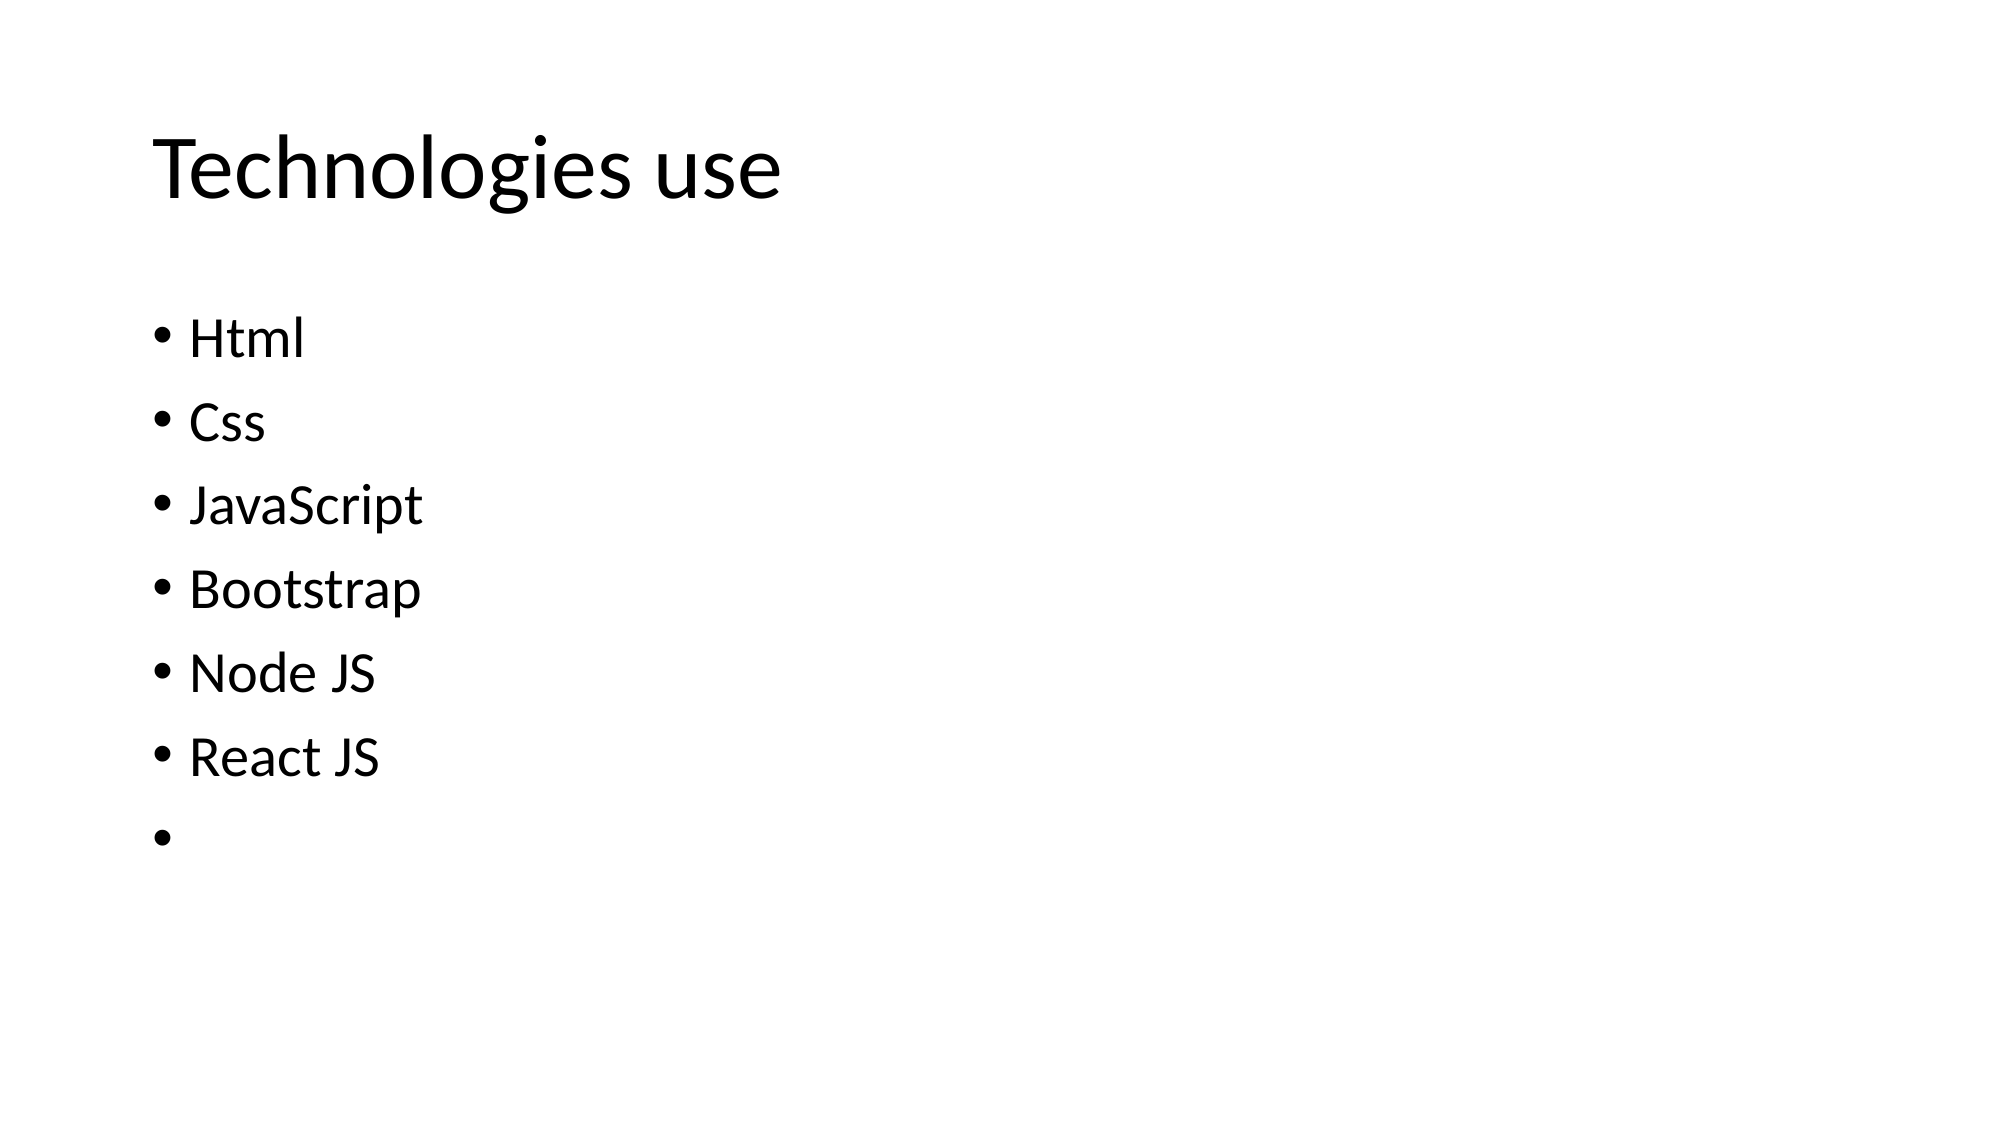

# Technologies use
Html
Css
JavaScript
Bootstrap
Node JS
React JS